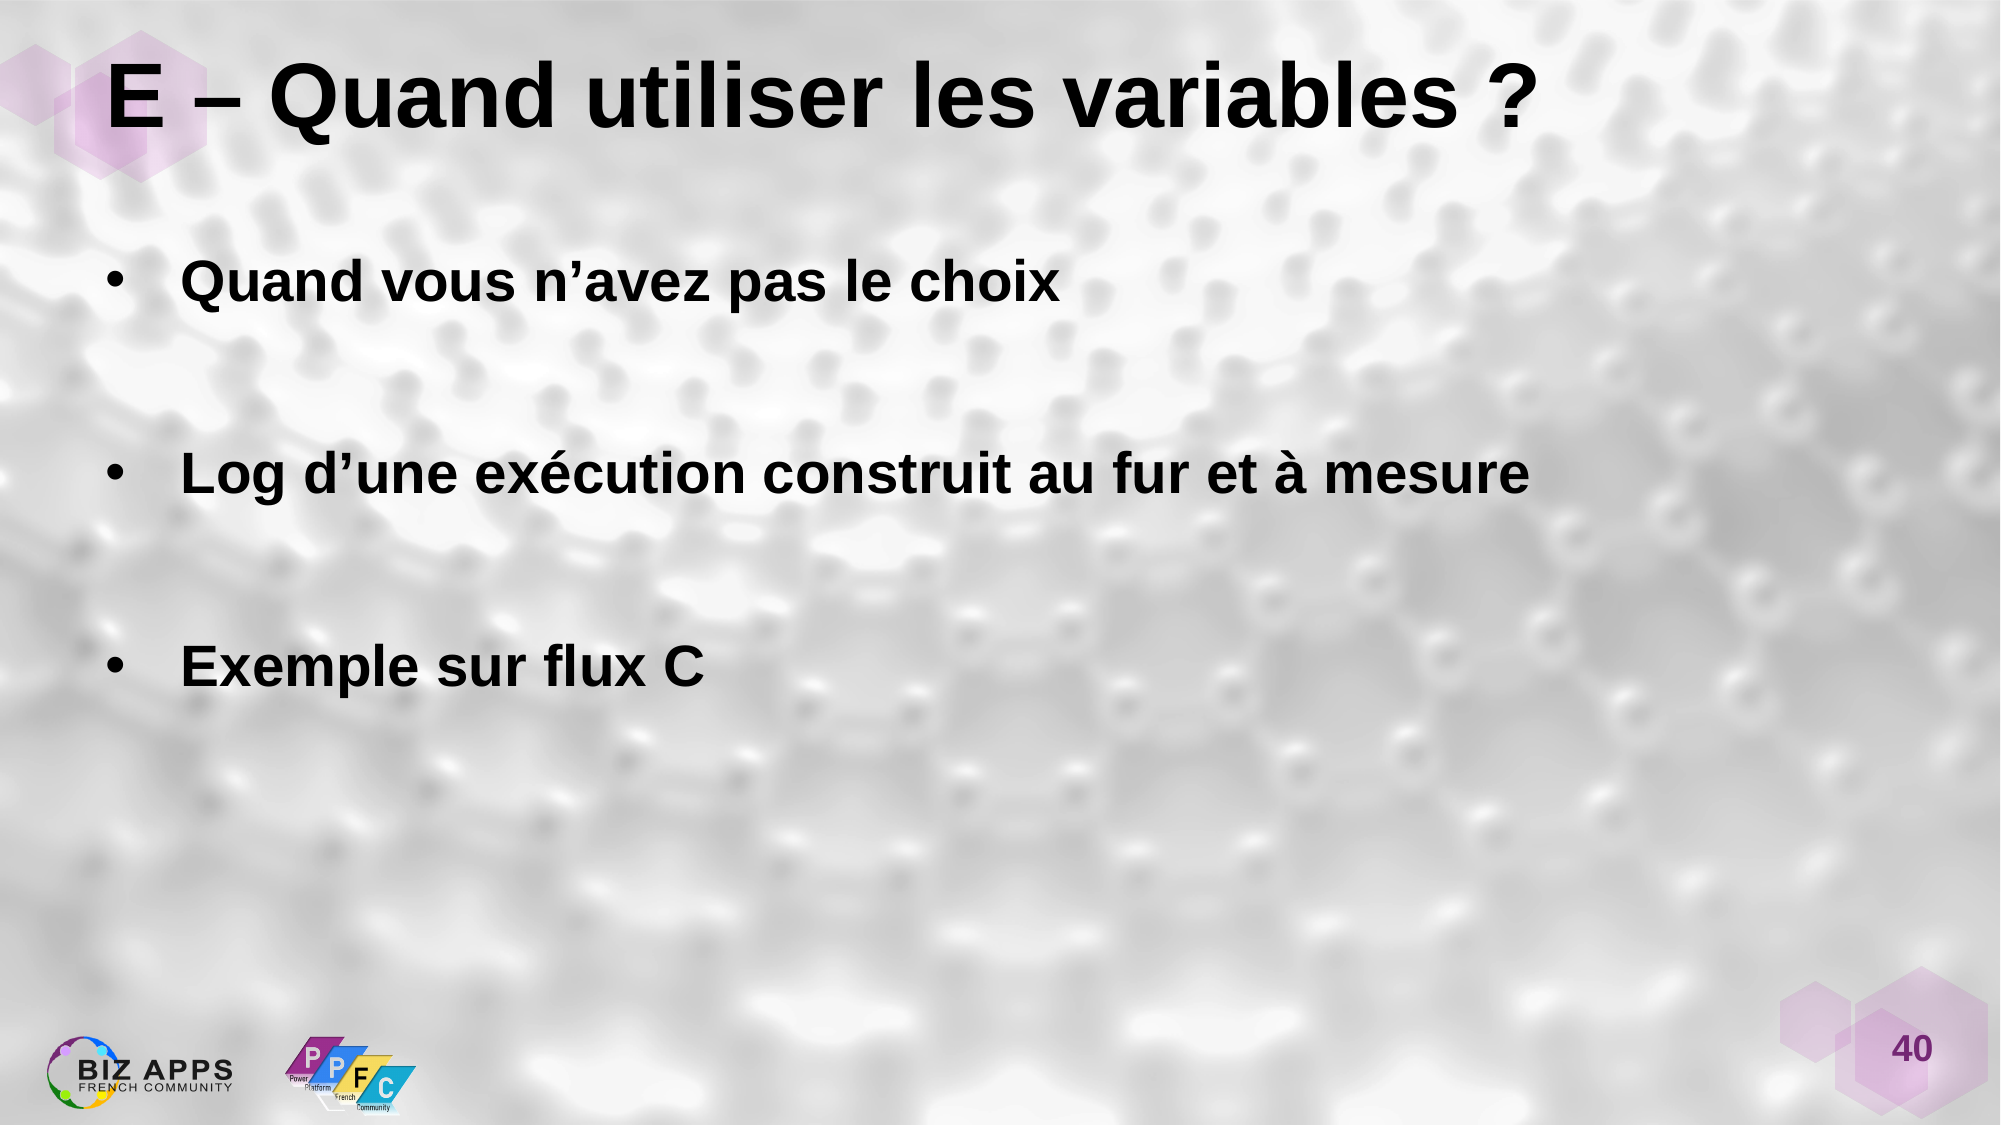

# E – Quand utiliser les variables ?
Quand vous n’avez pas le choix

Log d’une exécution construit au fur et à mesure

Exemple sur flux C
40